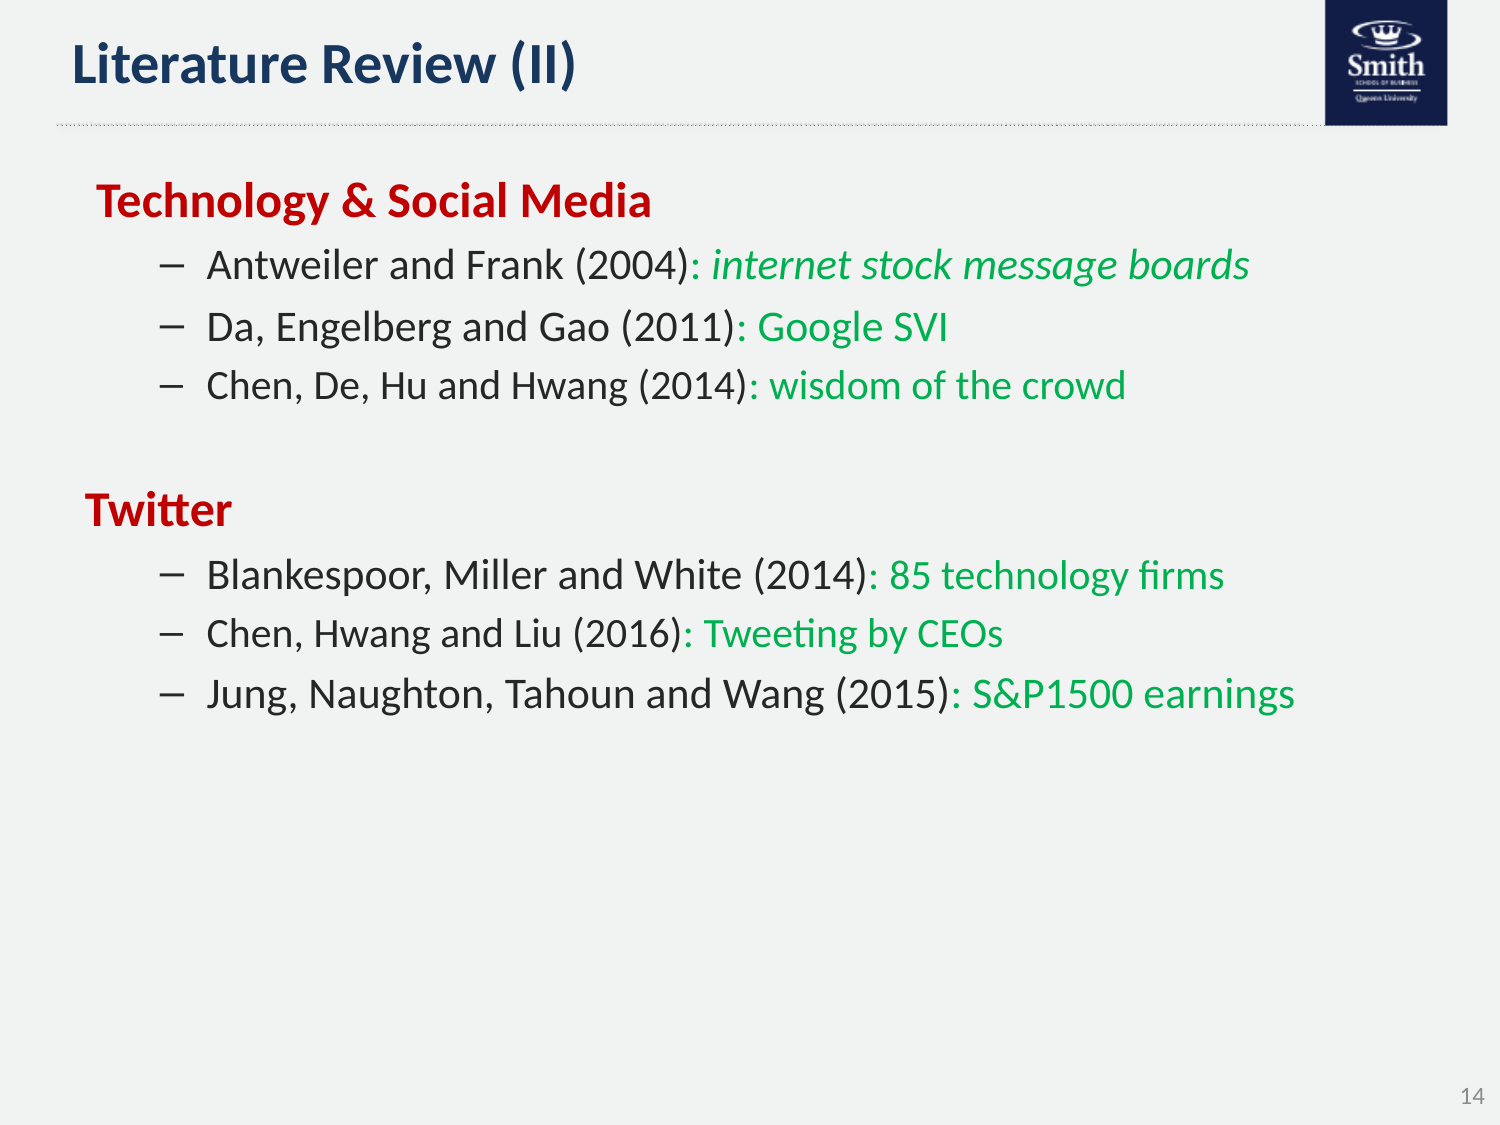

# Literature Review (II)

 Technology & Social Media
Antweiler and Frank (2004): internet stock message boards
Da, Engelberg and Gao (2011): Google SVI
Chen, De, Hu and Hwang (2014): wisdom of the crowd

Twitter
Blankespoor, Miller and White (2014): 85 technology firms
Chen, Hwang and Liu (2016): Tweeting by CEOs
Jung, Naughton, Tahoun and Wang (2015): S&P1500 earnings